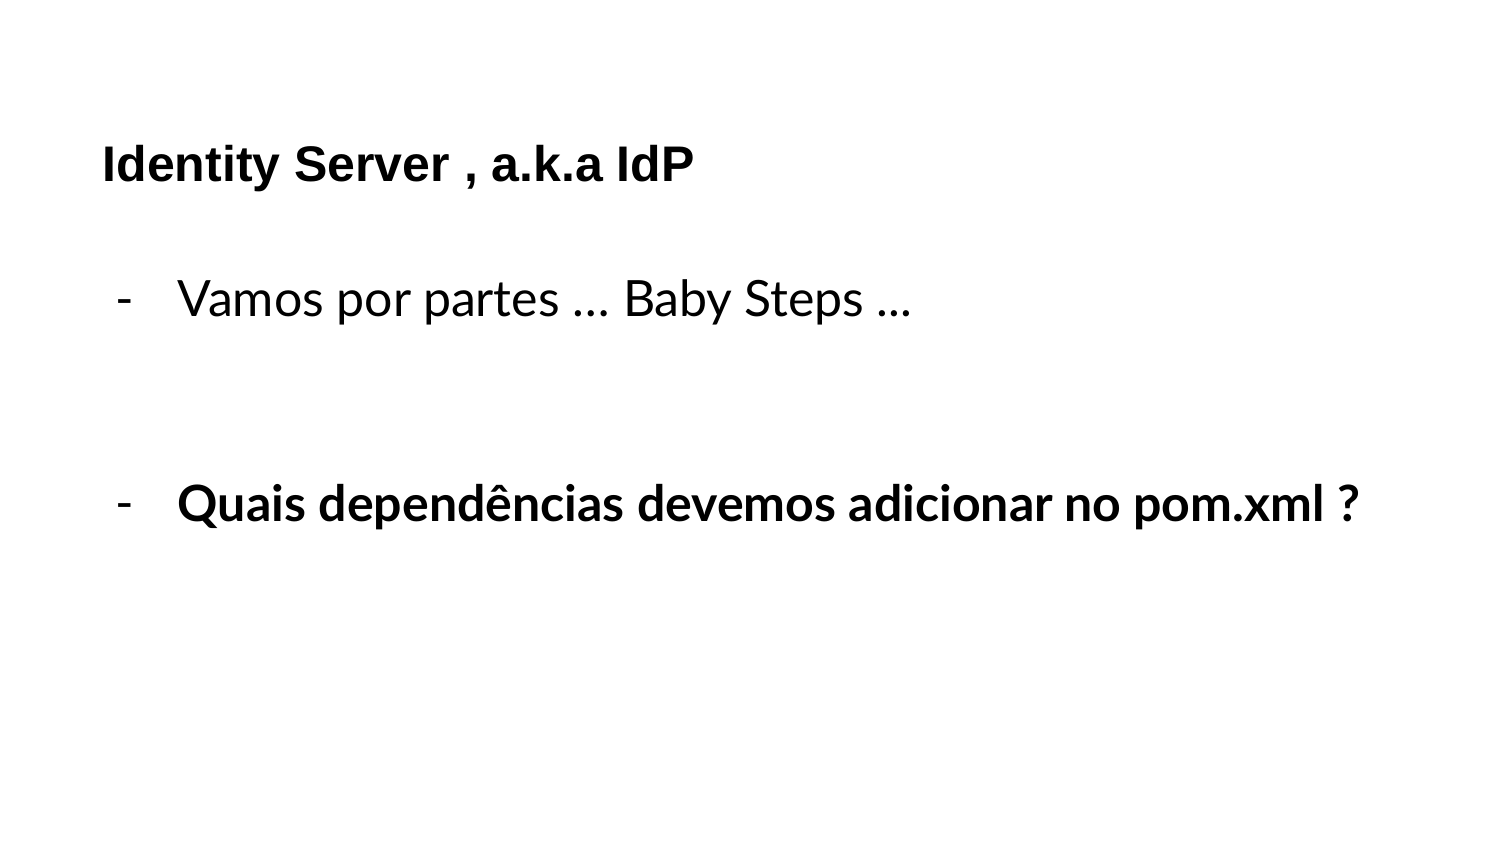

Identity Server , a.k.a IdP
Vamos por partes … Baby Steps ...

Quais dependências devemos adicionar no pom.xml ?